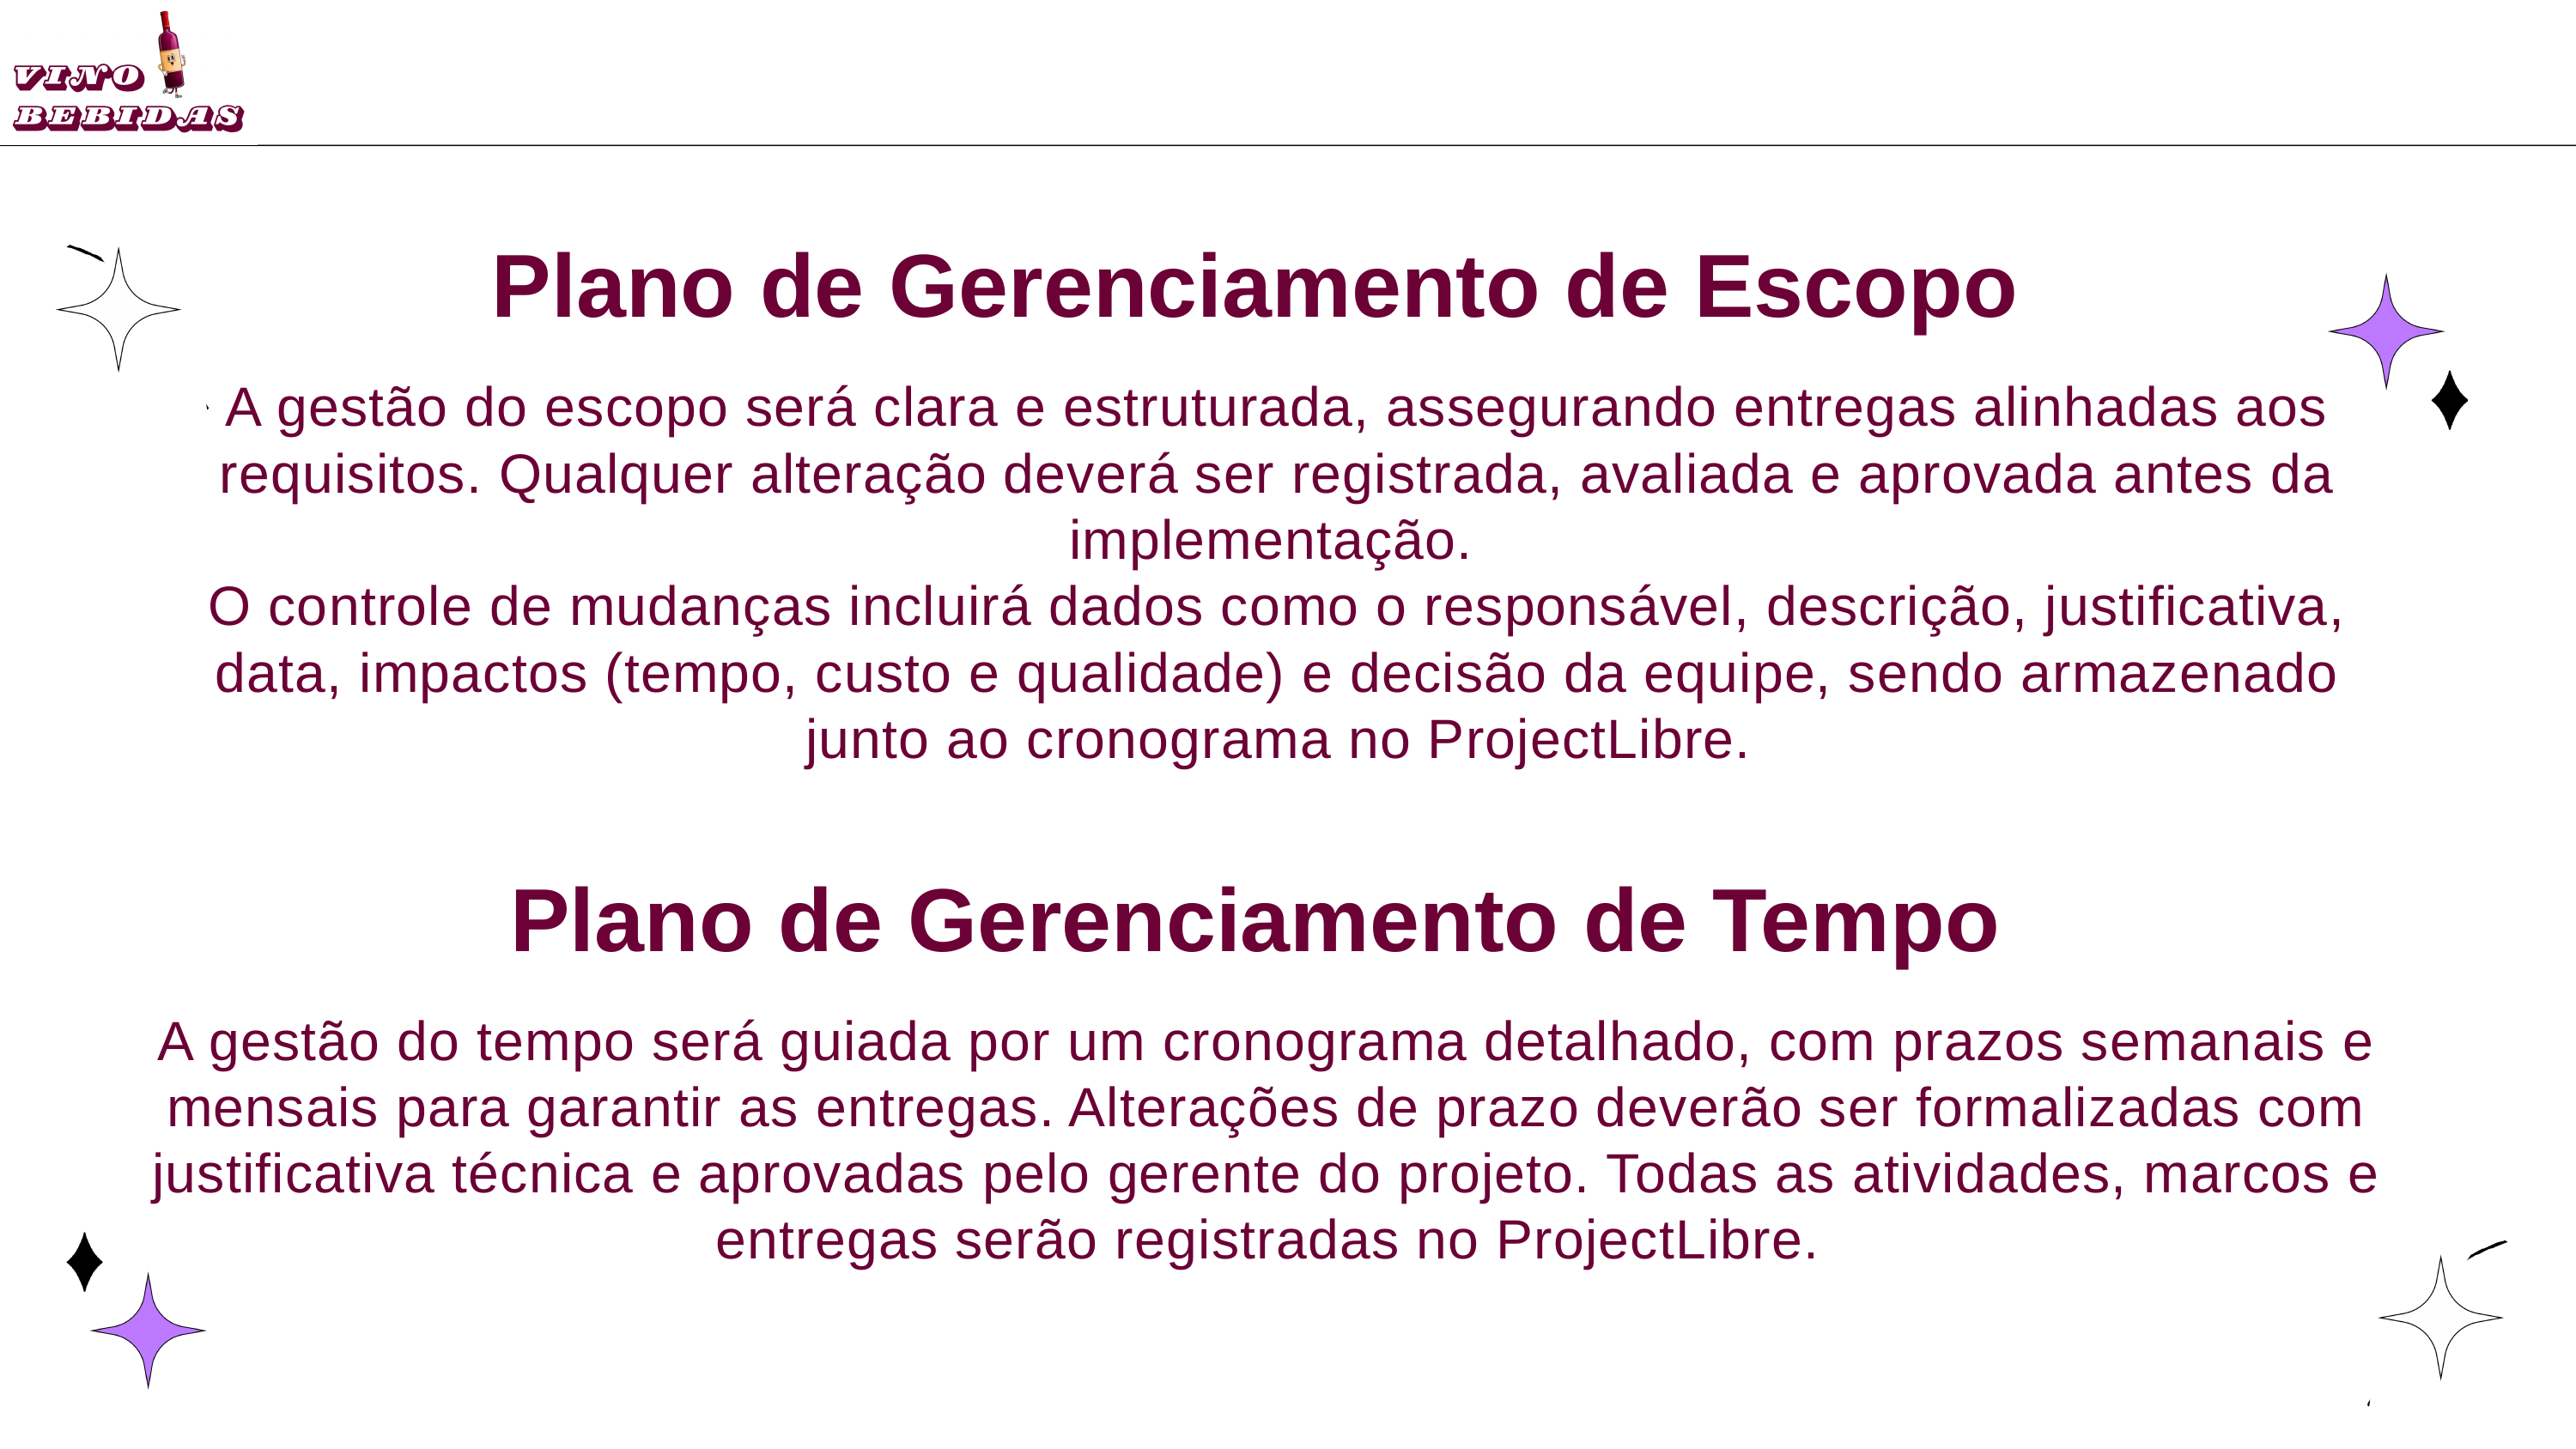

Plano de Gerenciamento de Escopo

A gestão do escopo será clara e estruturada, assegurando entregas alinhadas aos requisitos. Qualquer alteração deverá ser registrada, avaliada e aprovada antes da implementação.
O controle de mudanças incluirá dados como o responsável, descrição, justificativa, data, impactos (tempo, custo e qualidade) e decisão da equipe, sendo armazenado junto ao cronograma no ProjectLibre.

Plano de Gerenciamento de Tempo
A gestão do tempo será guiada por um cronograma detalhado, com prazos semanais e mensais para garantir as entregas. Alterações de prazo deverão ser formalizadas com justificativa técnica e aprovadas pelo gerente do projeto. Todas as atividades, marcos e entregas serão registradas no ProjectLibre.